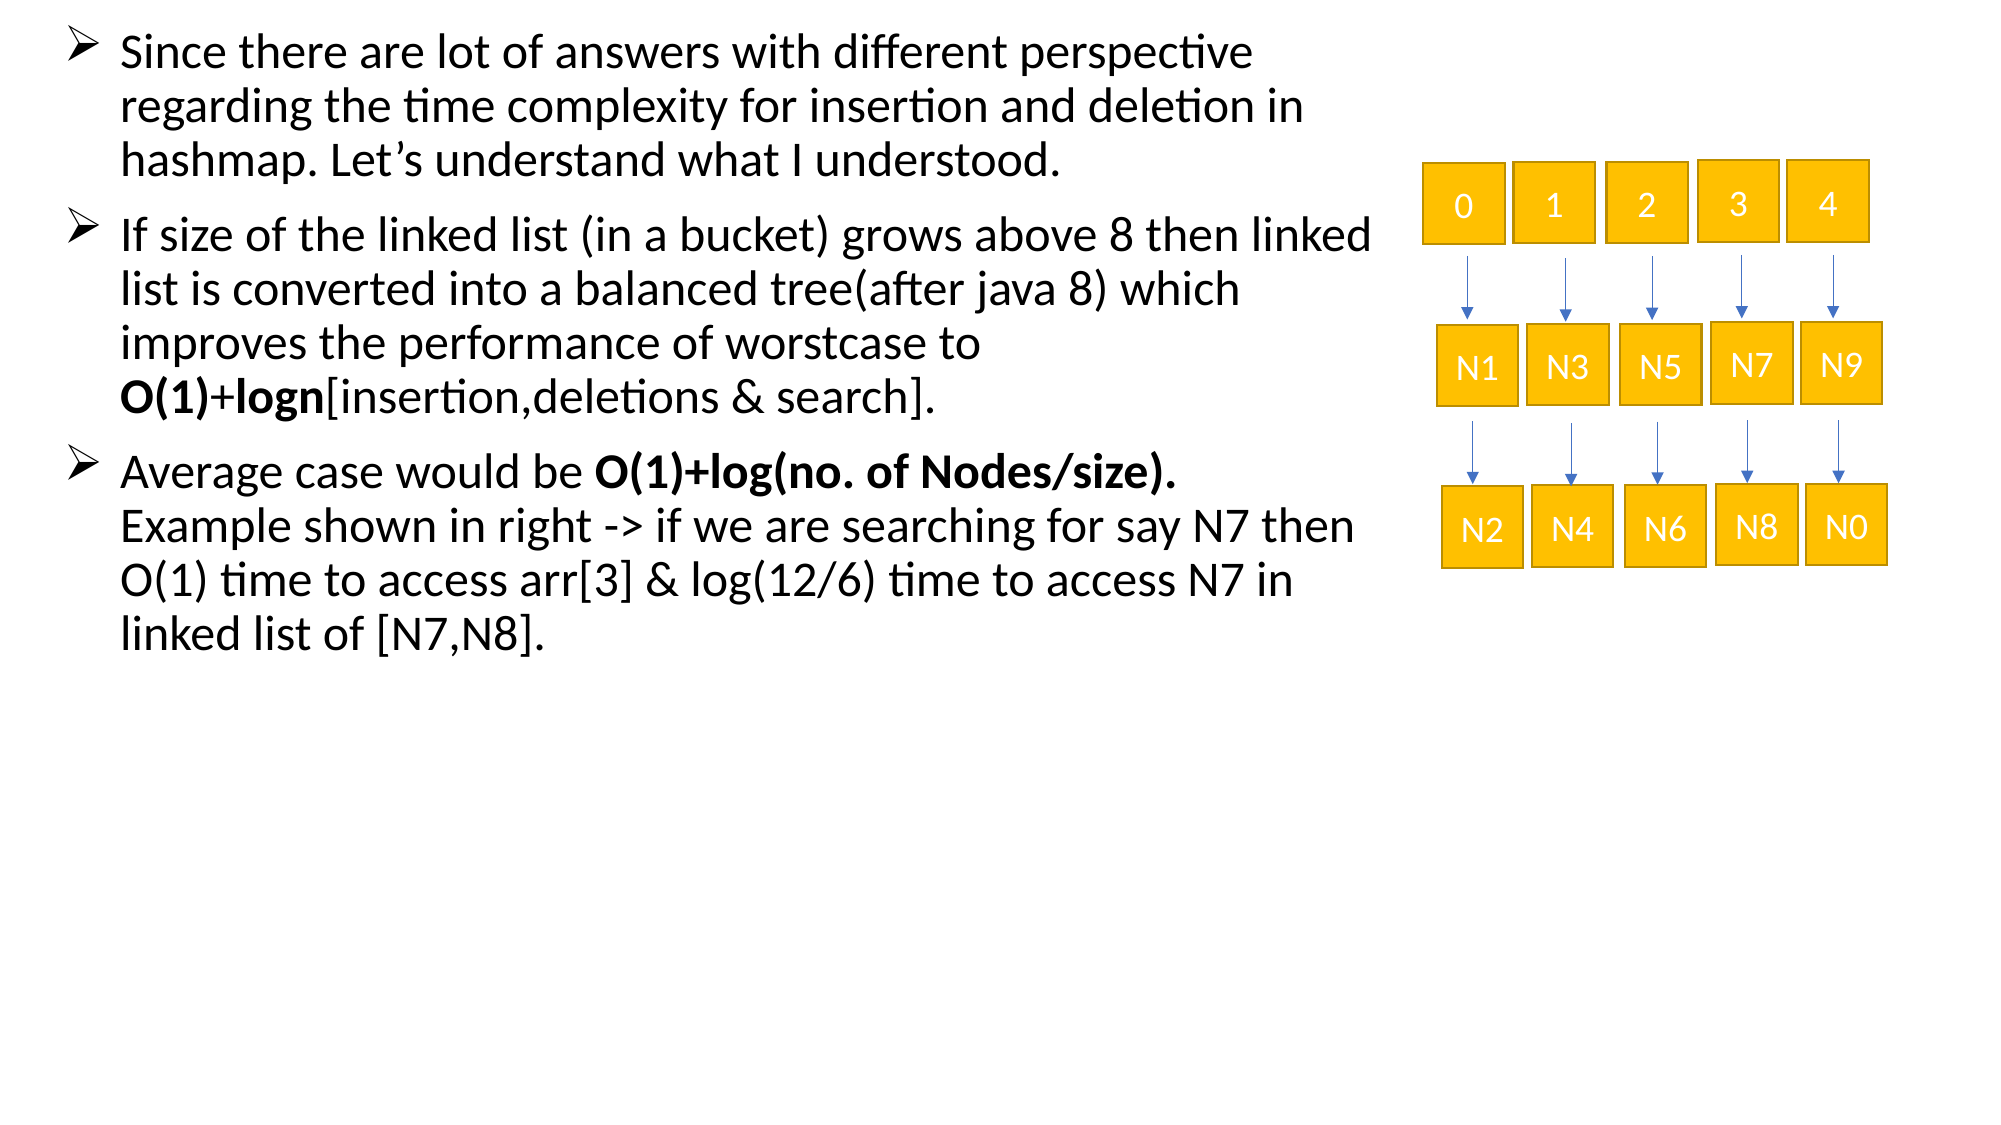

Since there are lot of answers with different perspective regarding the time complexity for insertion and deletion in hashmap. Let’s understand what I understood.
If size of the linked list (in a bucket) grows above 8 then linked list is converted into a balanced tree(after java 8) which improves the performance of worstcase to O(1)+logn[insertion,deletions & search].
Average case would be O(1)+log(no. of Nodes/size).         Example shown in right -> if we are searching for say N7 then O(1) time to access arr[3] & log(12/6) time to access N7 in linked list of [N7,N8].

3
4
1
2
0
N7
N9
N3
N5
N1
N8
N0
N4
N6
N2